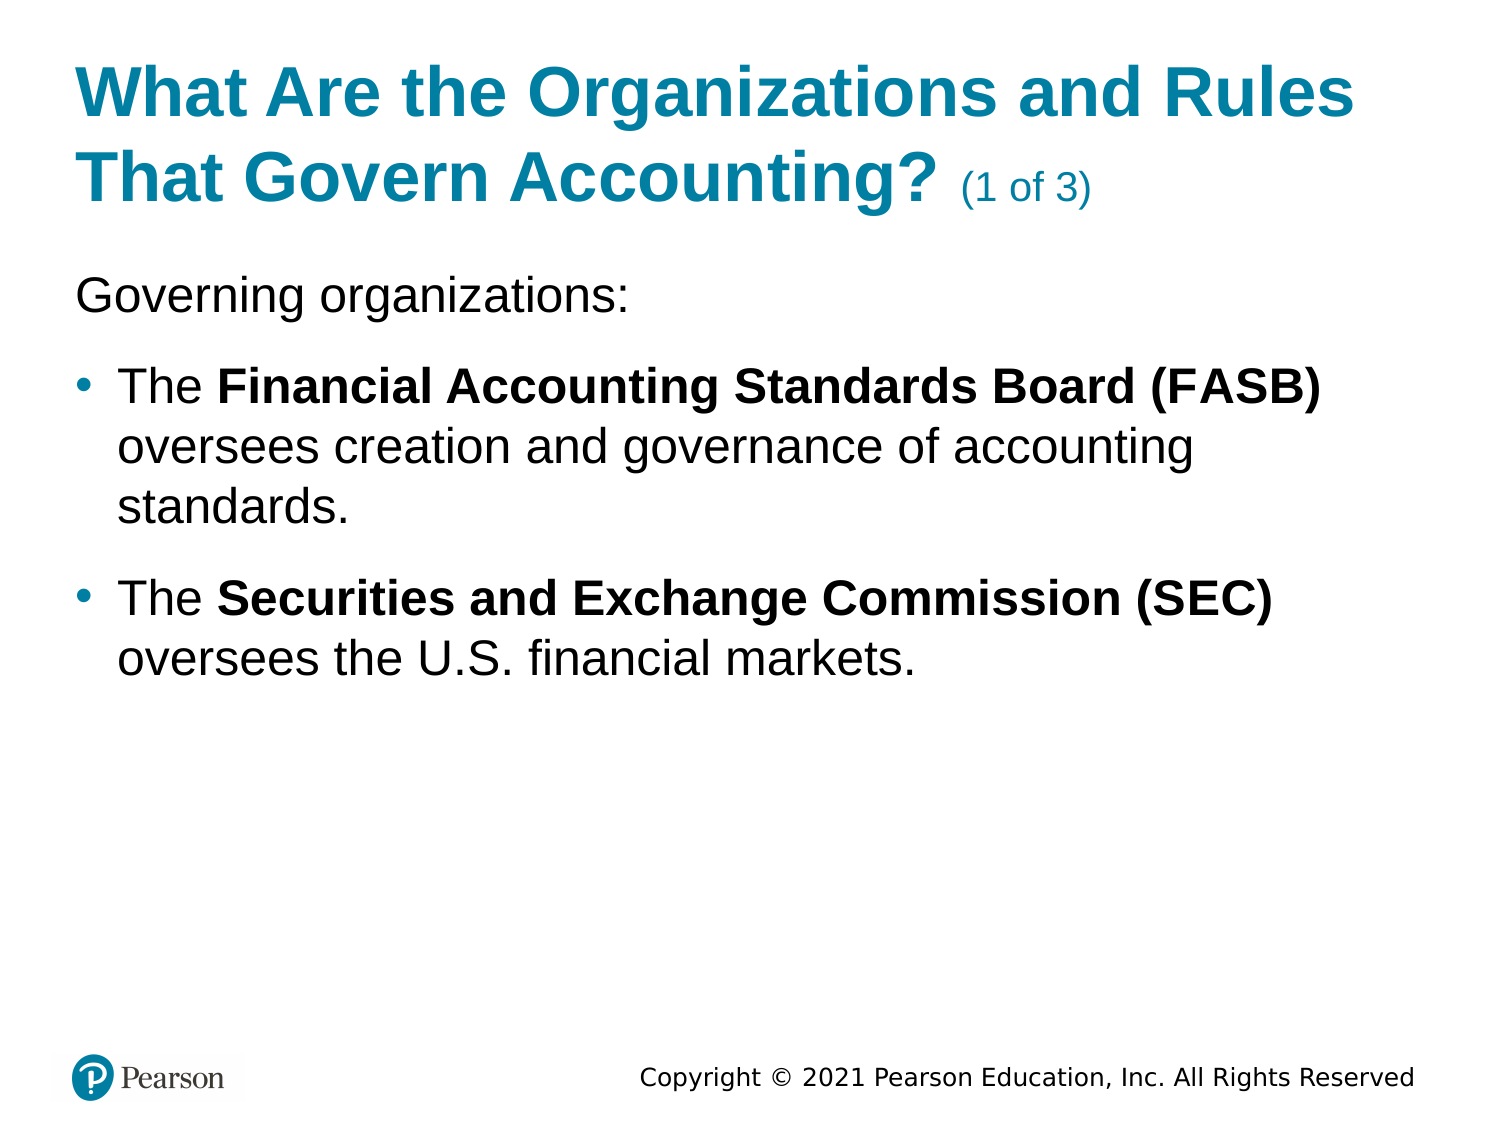

# What Are the Organizations and Rules That Govern Accounting? (1 of 3)
Governing organizations:
The Financial Accounting Standards Board (F A S B) oversees creation and governance of accounting standards.
The Securities and Exchange Commission (S E C) oversees the U.S. financial markets.